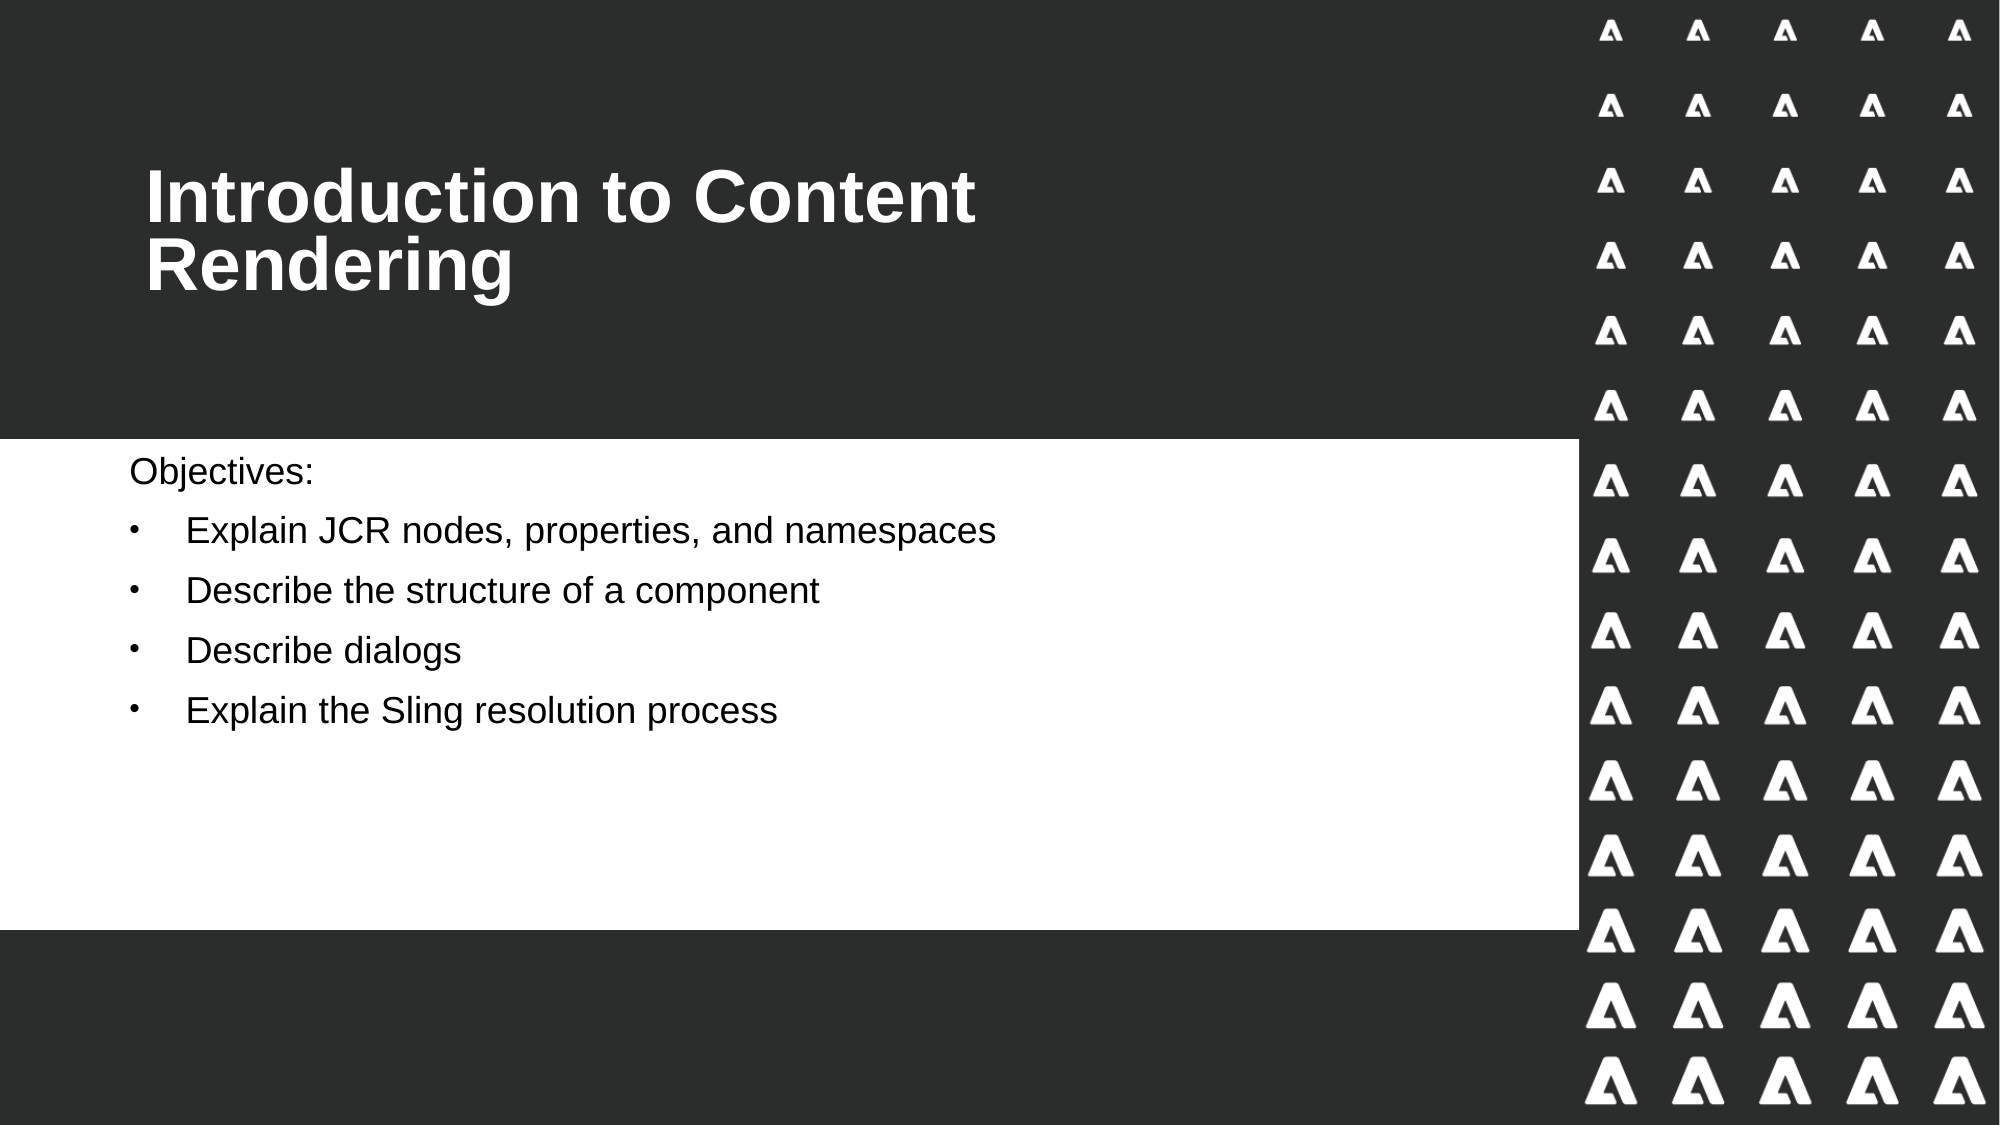

Introduction to Content Rendering
Objectives:
Explain JCR nodes, properties, and namespaces
Describe the structure of a component
Describe dialogs
Explain the Sling resolution process